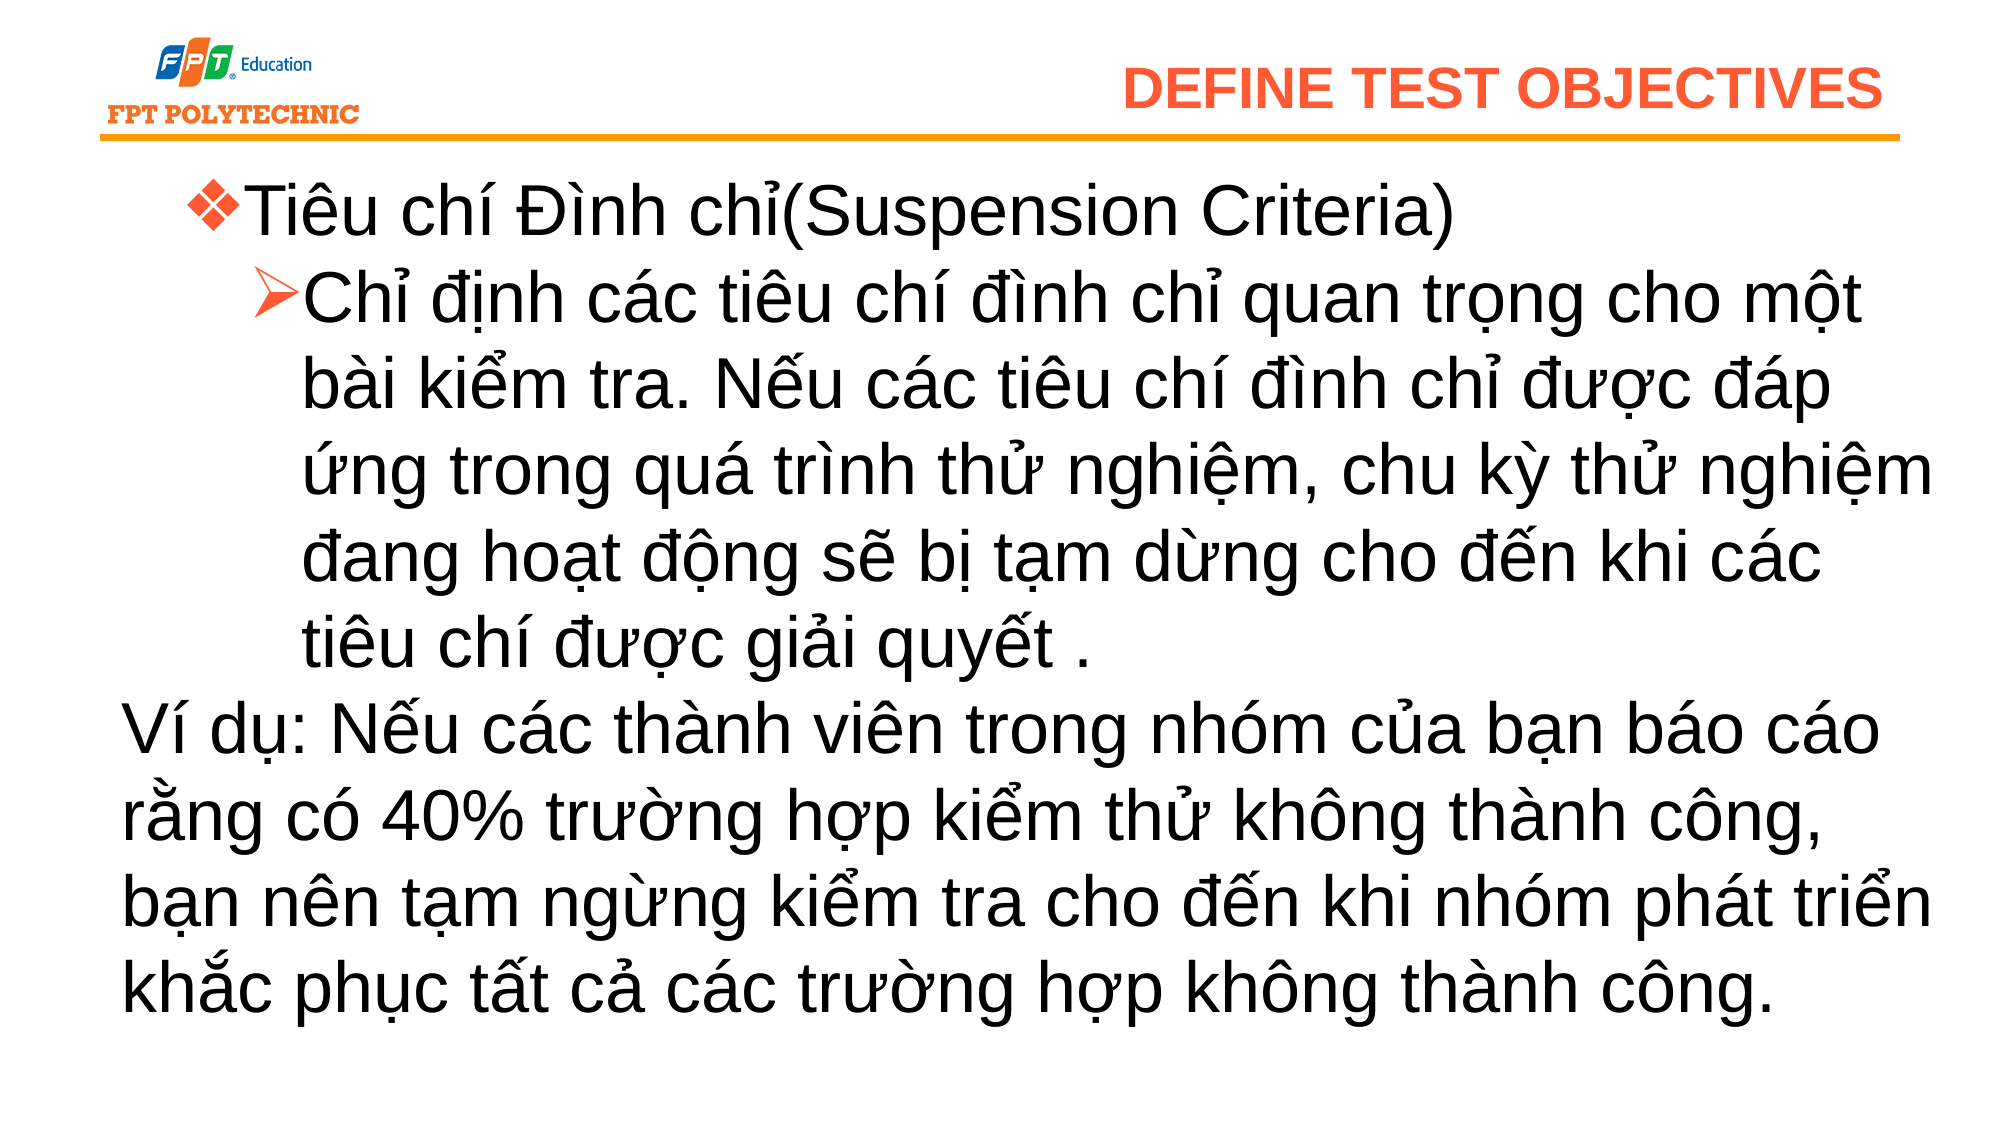

# define test objectives
Tiêu chí Đình chỉ(Suspension Criteria)
Chỉ định các tiêu chí đình chỉ quan trọng cho một bài kiểm tra. Nếu các tiêu chí đình chỉ được đáp ứng trong quá trình thử nghiệm, chu kỳ thử nghiệm đang hoạt động sẽ bị tạm dừng cho đến khi các tiêu chí được giải quyết .
Ví dụ: Nếu các thành viên trong nhóm của bạn báo cáo rằng có 40% trường hợp kiểm thử không thành công, bạn nên tạm ngừng kiểm tra cho đến khi nhóm phát triển khắc phục tất cả các trường hợp không thành công.